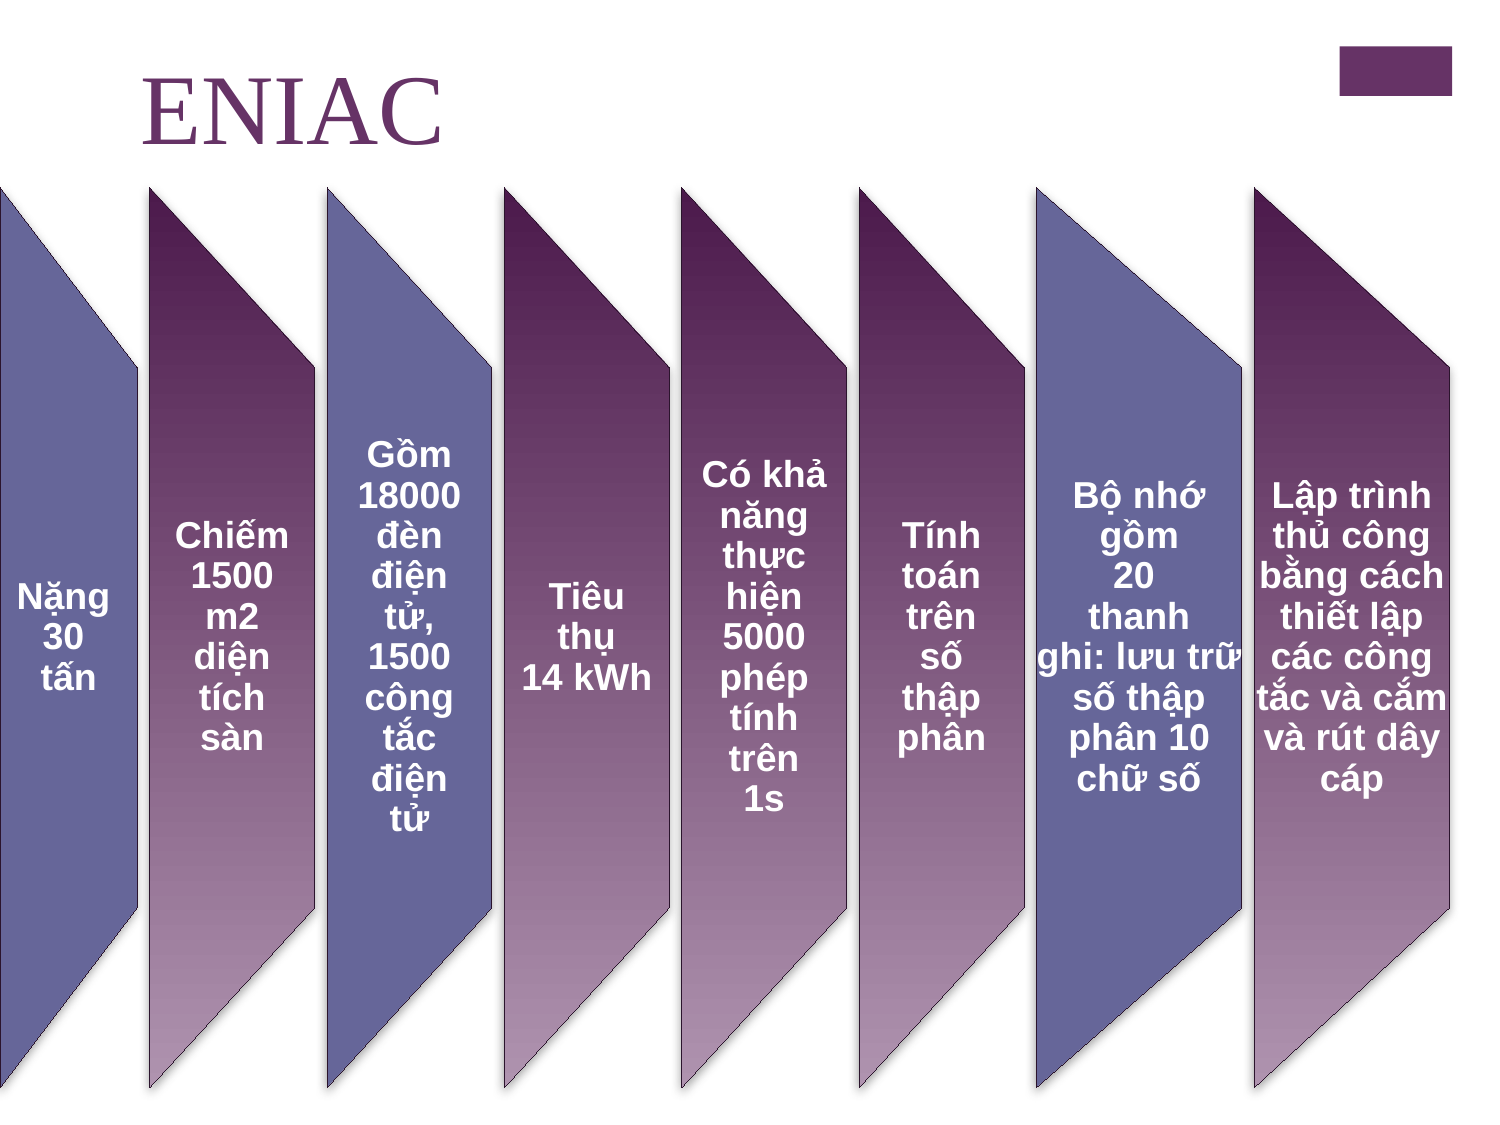

ENIAC

Nặng
30
tấn
Chiếm
1500
m2
diện
tích
sàn
Gồm
18000
đèn
điện
tử,
1500
công
tắc
điện
tử
Tiêu
thụ
14 kWh
Có khả
năng
thực
hiện
5000
phép
tính
trên
1s
Tính
toán
trên
số
thập
phân
Bộ nhớ
gồm
20
thanh
ghi: lưu trữ số thập phân 10 chữ số
Lập trình thủ công bằng cách thiết lập các công tắc và cắm và rút dây cáp